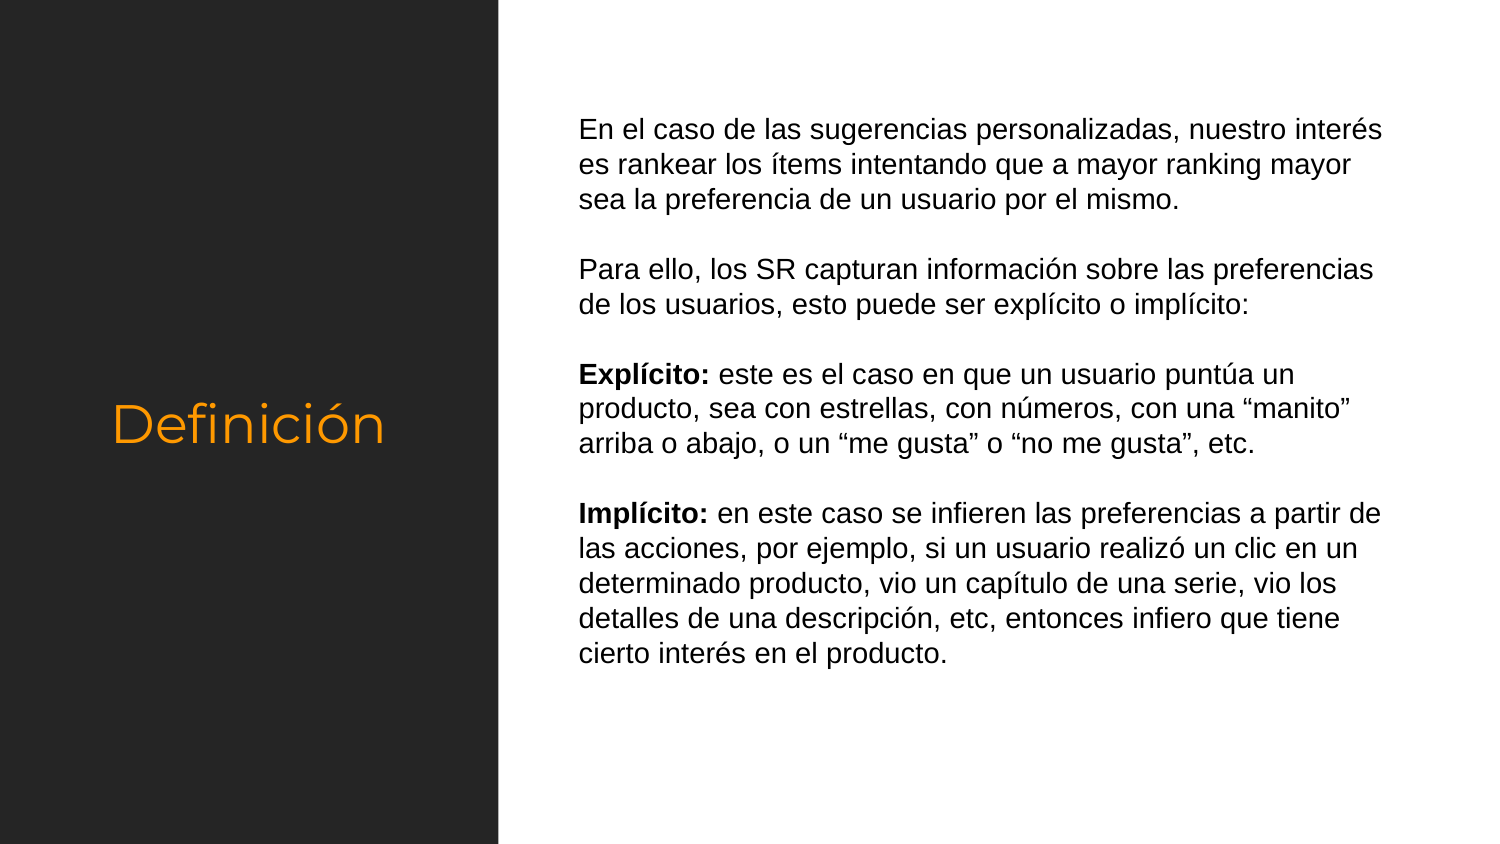

En el caso de las sugerencias personalizadas, nuestro interés
es rankear los ítems intentando que a mayor ranking mayor
sea la preferencia de un usuario por el mismo.

Para ello, los SR capturan información sobre las preferencias de los usuarios, esto puede ser explícito o implícito:

Explícito: este es el caso en que un usuario puntúa un producto, sea con estrellas, con números, con una “manito” arriba o abajo, o un “me gusta” o “no me gusta”, etc.

Implícito: en este caso se infieren las preferencias a partir de las acciones, por ejemplo, si un usuario realizó un clic en un determinado producto, vio un capítulo de una serie, vio los detalles de una descripción, etc, entonces infiero que tiene cierto interés en el producto.

# Definición